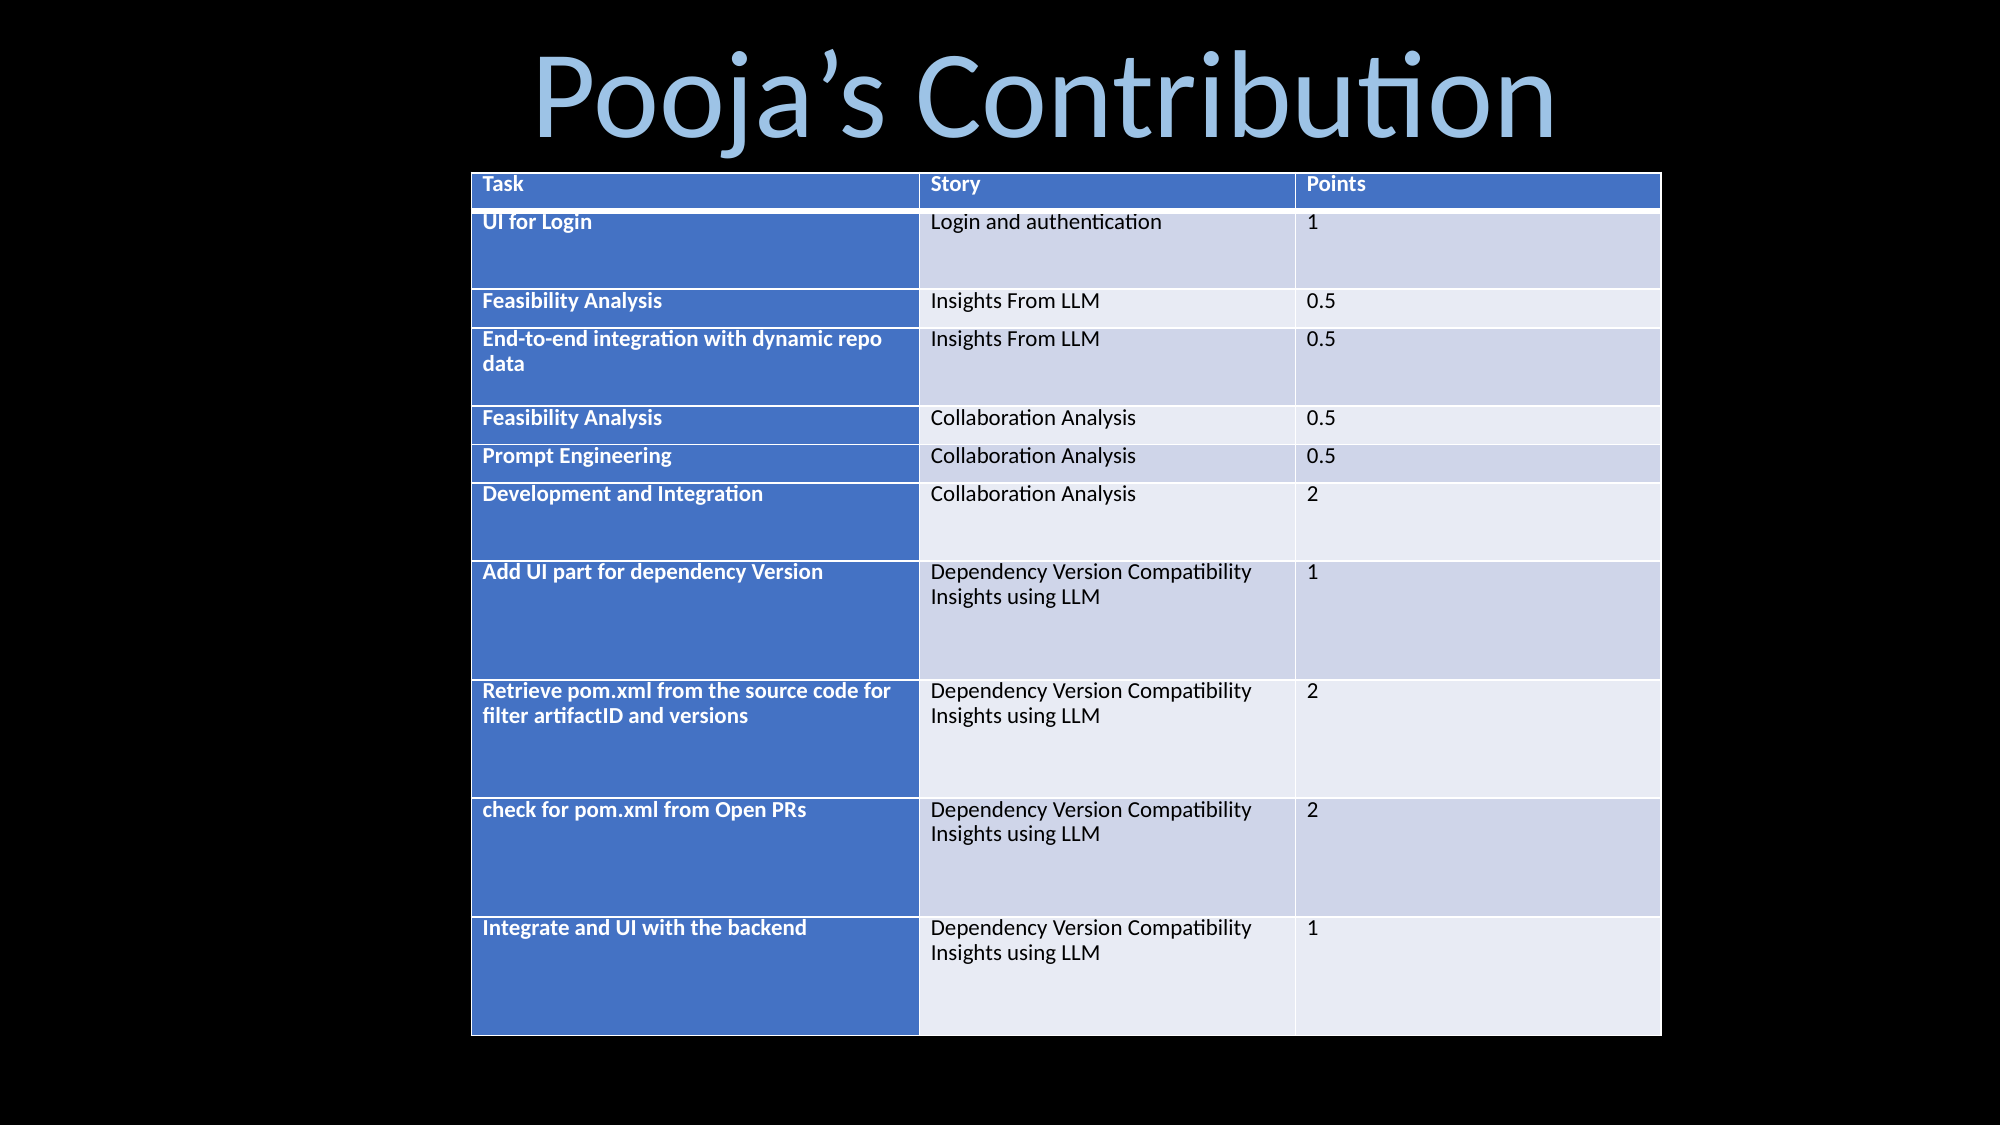

# Pooja’s Contribution
| Task | Story | Points |
| --- | --- | --- |
| UI for Login | Login and authentication | 1 |
| Feasibility Analysis | Insights From LLM | 0.5 |
| End-to-end integration with dynamic repo data | Insights From LLM | 0.5 |
| Feasibility Analysis | Collaboration Analysis | 0.5 |
| Prompt Engineering | Collaboration Analysis | 0.5 |
| Development and Integration | Collaboration Analysis | 2 |
| Add UI part for dependency Version | Dependency Version Compatibility Insights using LLM | 1 |
| Retrieve pom.xml from the source code for filter artifactID and versions | Dependency Version Compatibility Insights using LLM | 2 |
| check for pom.xml from Open PRs | Dependency Version Compatibility Insights using LLM | 2 |
| Integrate and UI with the backend | Dependency Version Compatibility Insights using LLM | 1 |